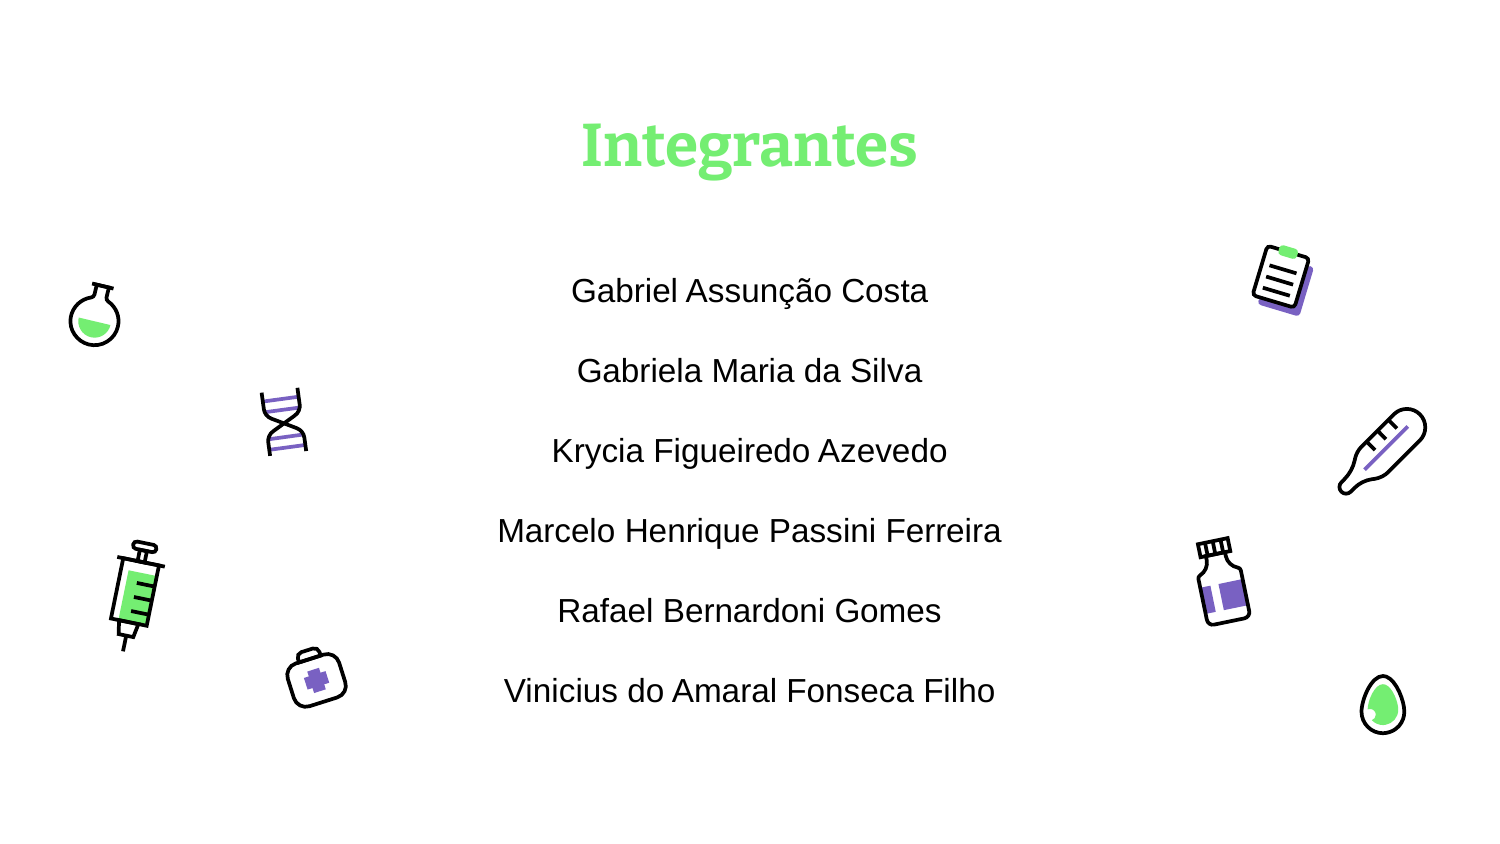

# Integrantes
Gabriel Assunção Costa
Gabriela Maria da Silva
Krycia Figueiredo Azevedo
Marcelo Henrique Passini Ferreira
Rafael Bernardoni Gomes
Vinicius do Amaral Fonseca Filho